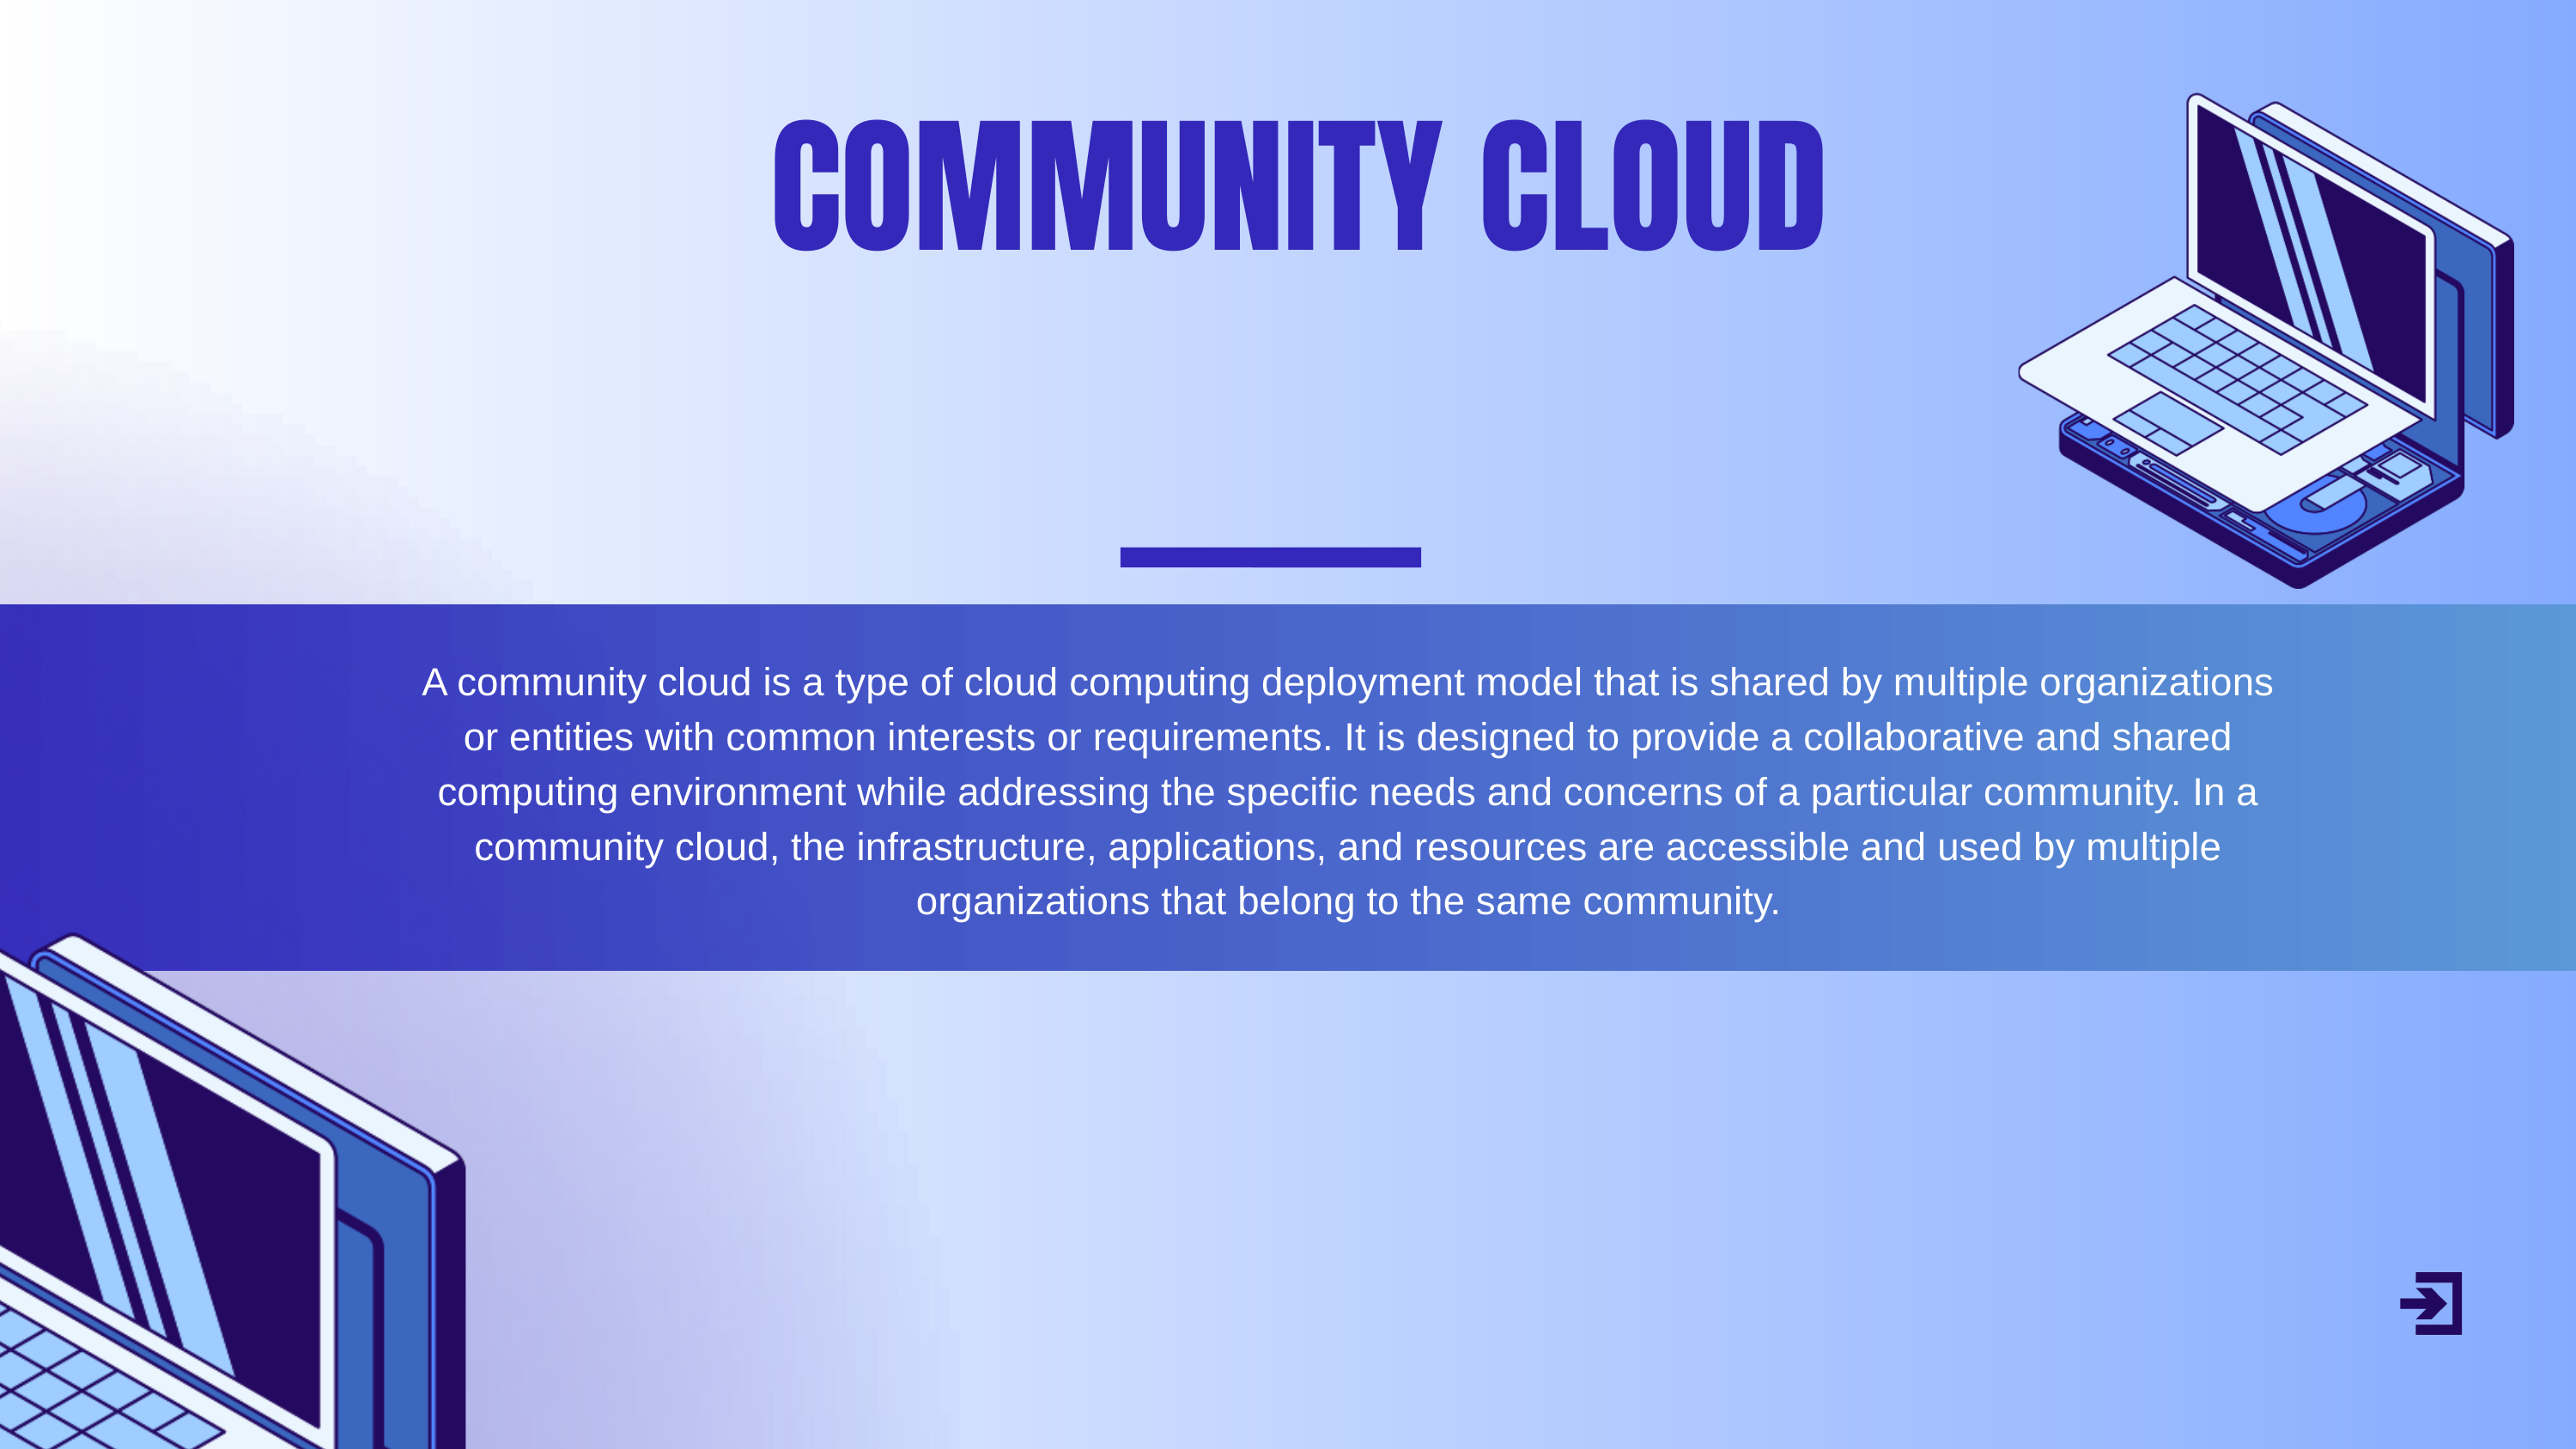

COMMUNITY CLOUD

A community cloud is a type of cloud computing deployment model that is shared by multiple organizations or entities with common interests or requirements. It is designed to provide a collaborative and shared computing environment while addressing the specific needs and concerns of a particular community. In a community cloud, the infrastructure, applications, and resources are accessible and used by multiple organizations that belong to the same community.